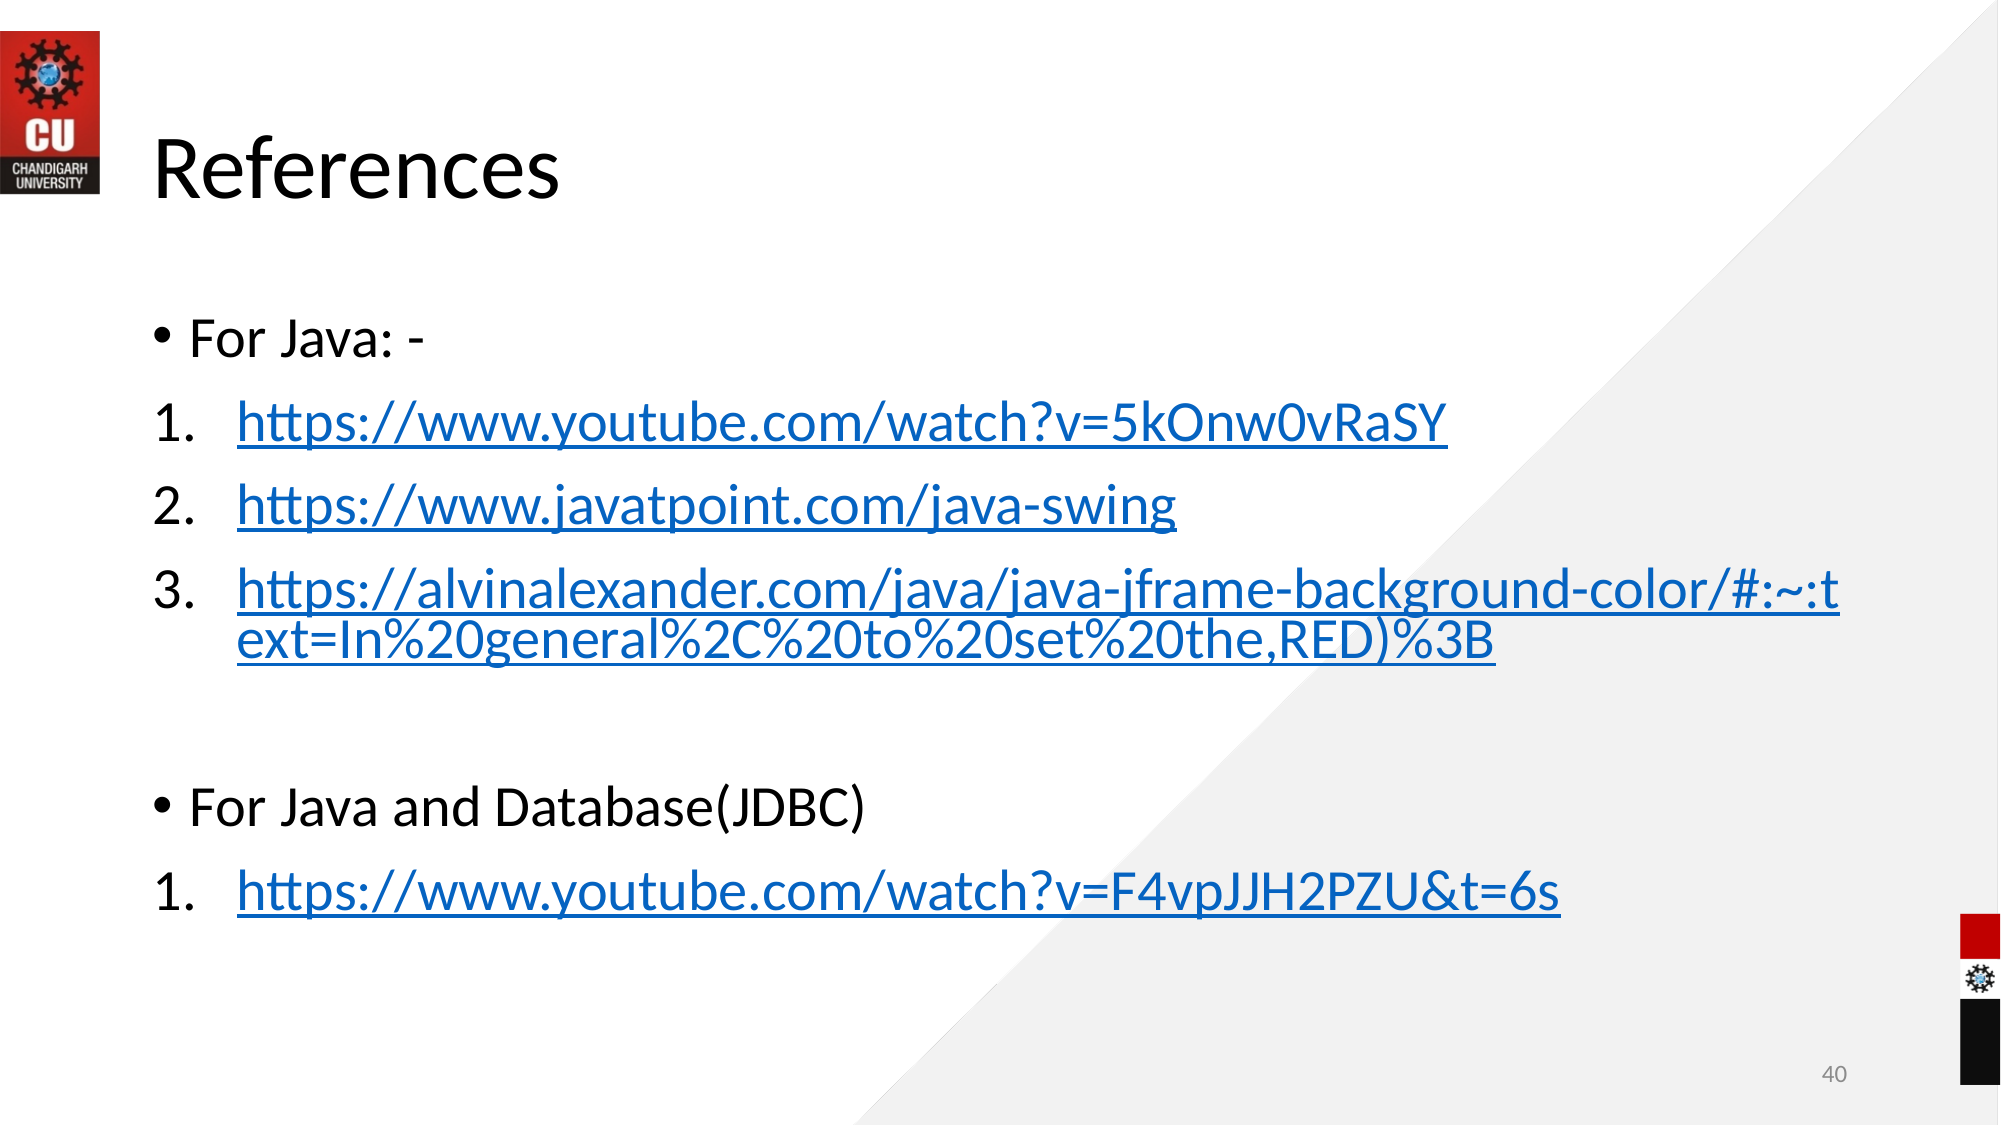

# References
For Java: -
https://www.youtube.com/watch?v=5kOnw0vRaSY
https://www.javatpoint.com/java-swing
https://alvinalexander.com/java/java-jframe-background-color/#:~:text=In%20general%2C%20to%20set%20the,RED)%3B

For Java and Database(JDBC)
https://www.youtube.com/watch?v=F4vpJJH2PZU&t=6s

40